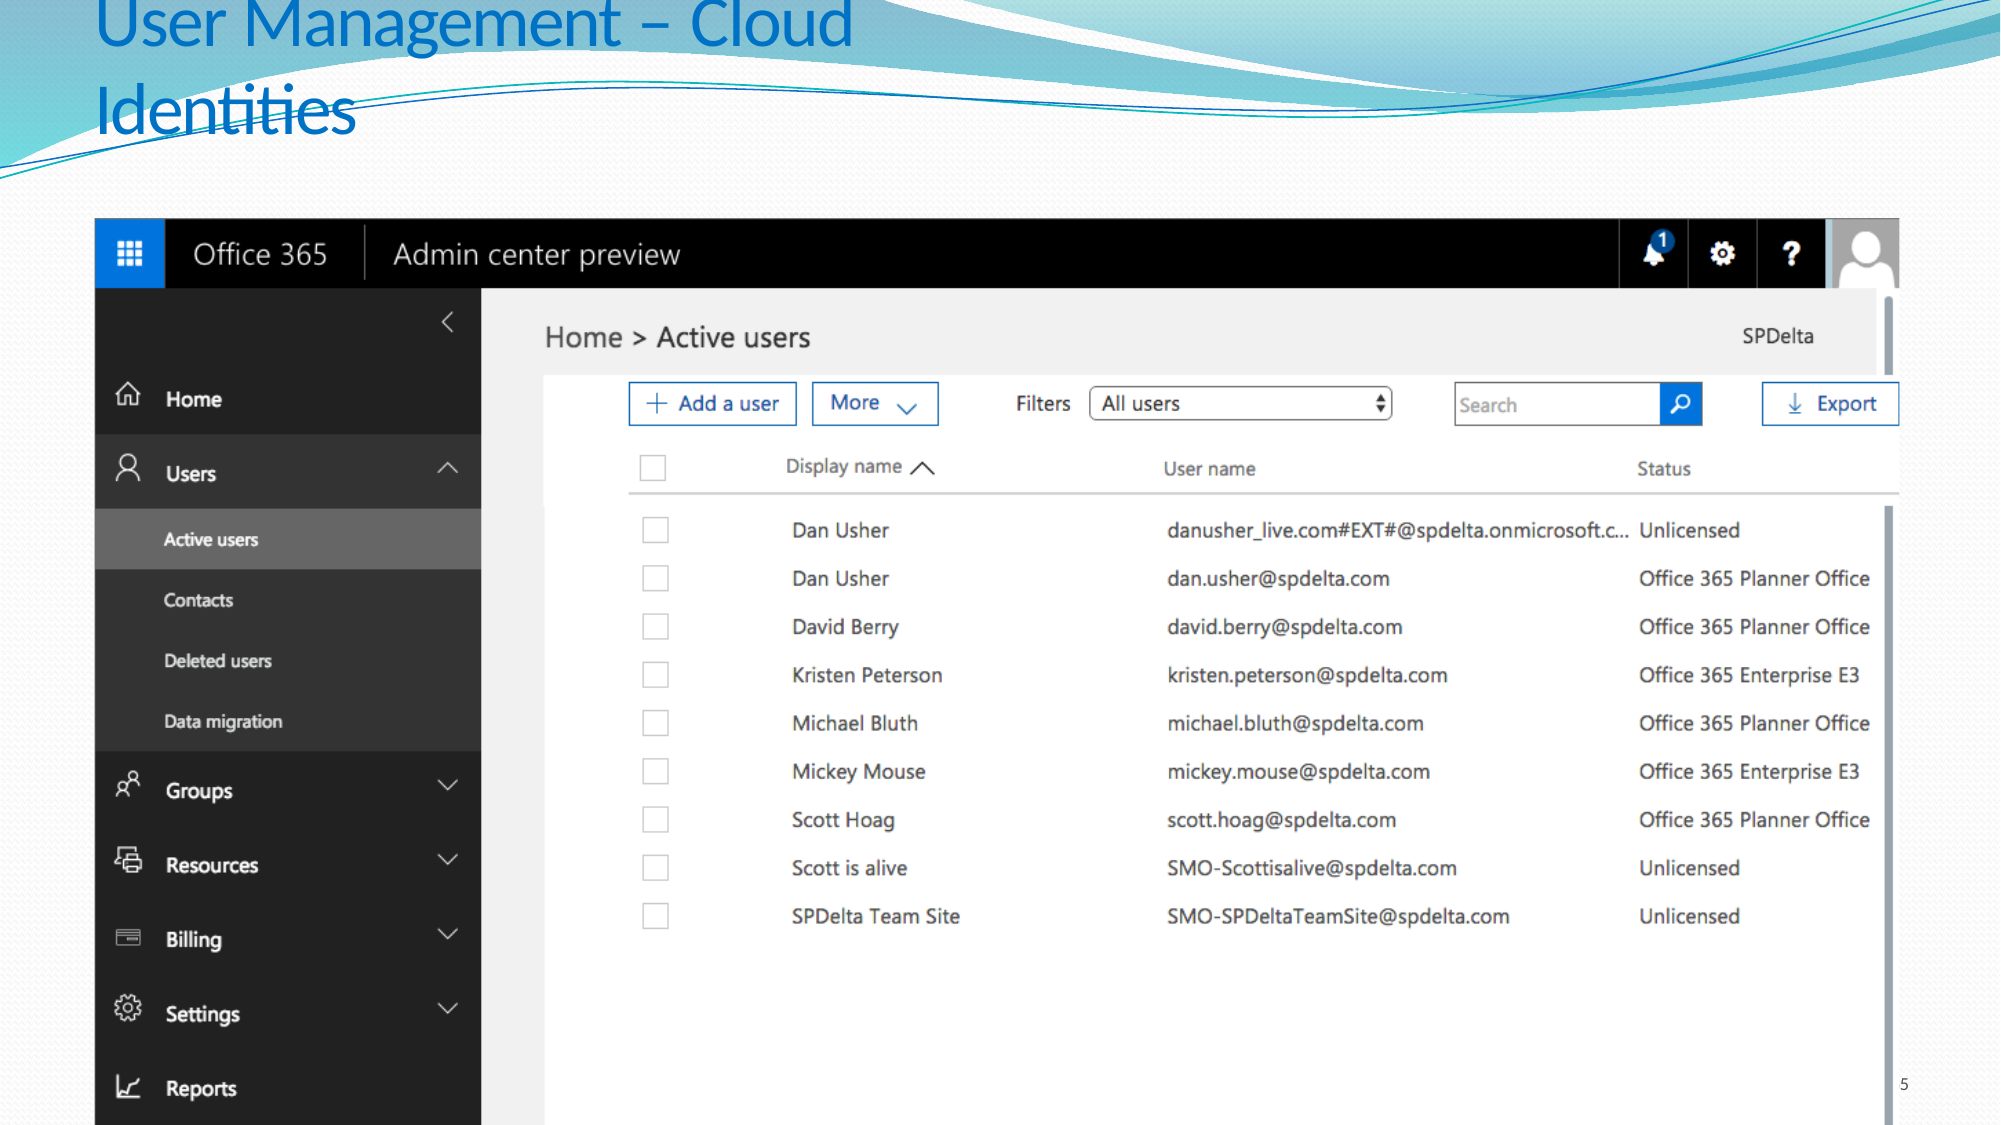

# User Management – Cloud Identities

65